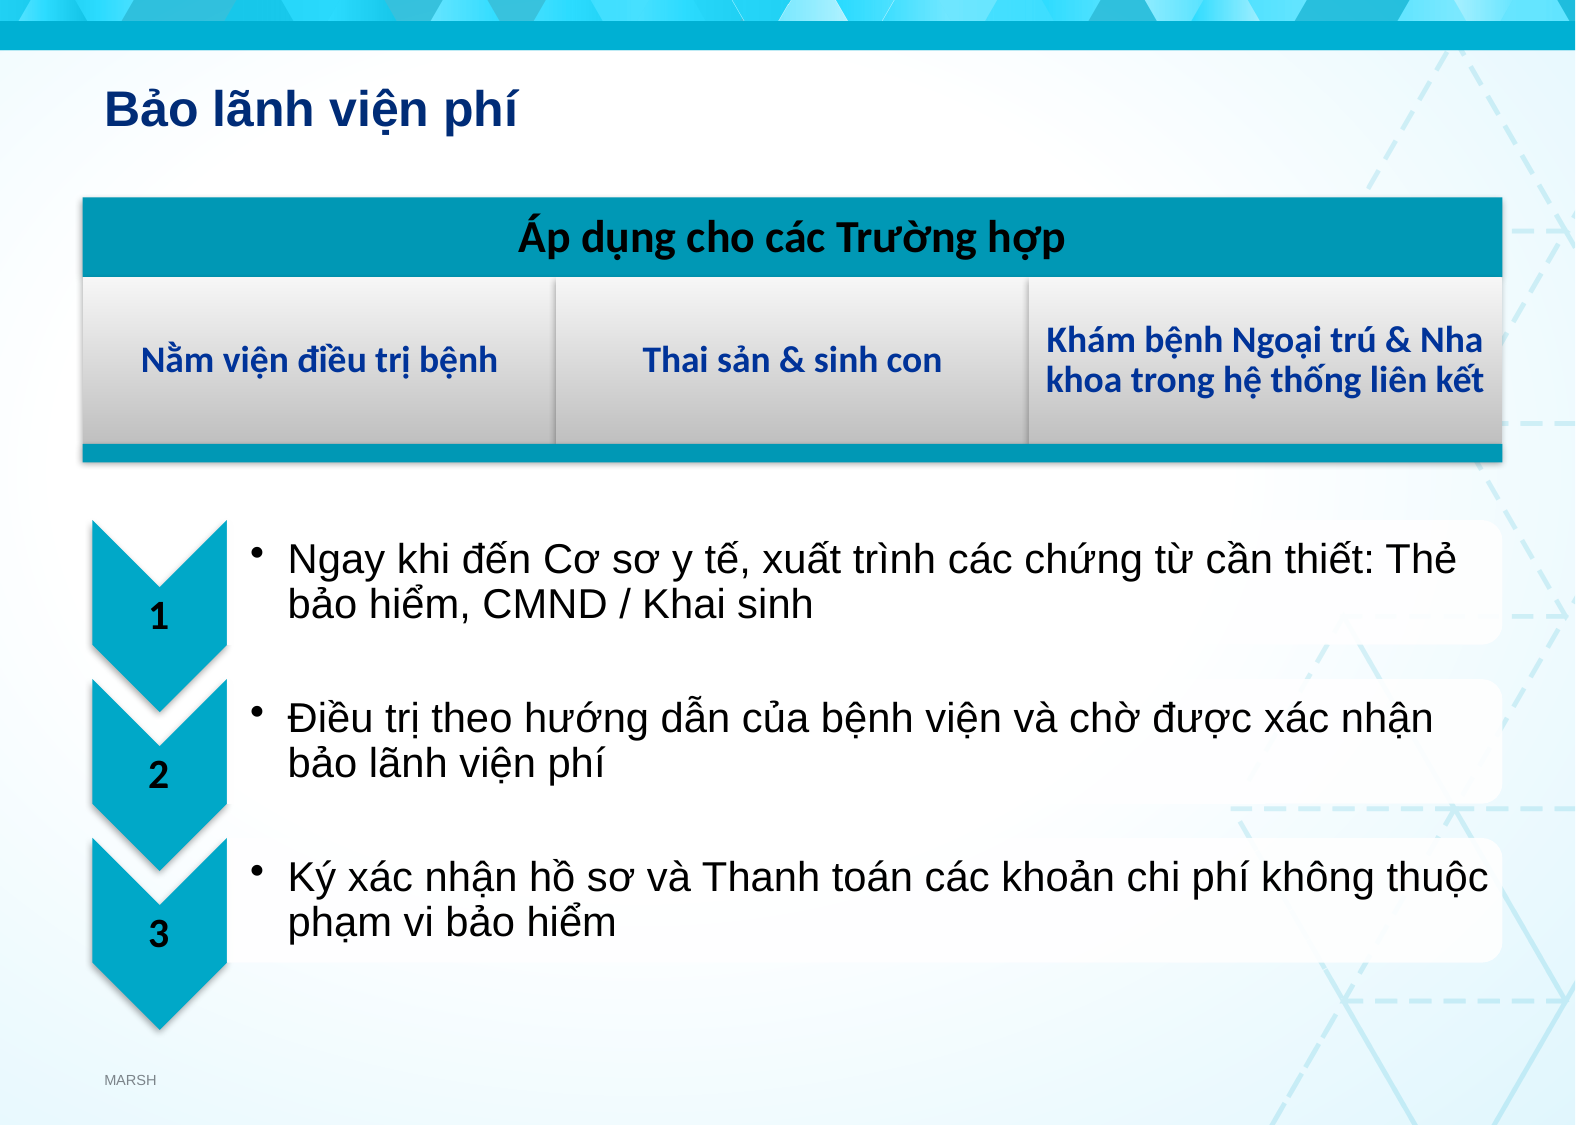

# Bảo lãnh viện phí
Áp dụng cho các Trường hợp
Nằm viện điều trị bệnh
Thai sản & sinh con
Khám bệnh Ngoại trú & Nha khoa trong hệ thống liên kết
1
Ngay khi đến Cơ sơ y tế, xuất trình các chứng từ cần thiết: Thẻ bảo hiểm, CMND / Khai sinh
2
Điều trị theo hướng dẫn của bệnh viện và chờ được xác nhận bảo lãnh viện phí
3
Ký xác nhận hồ sơ và Thanh toán các khoản chi phí không thuộc phạm vi bảo hiểm